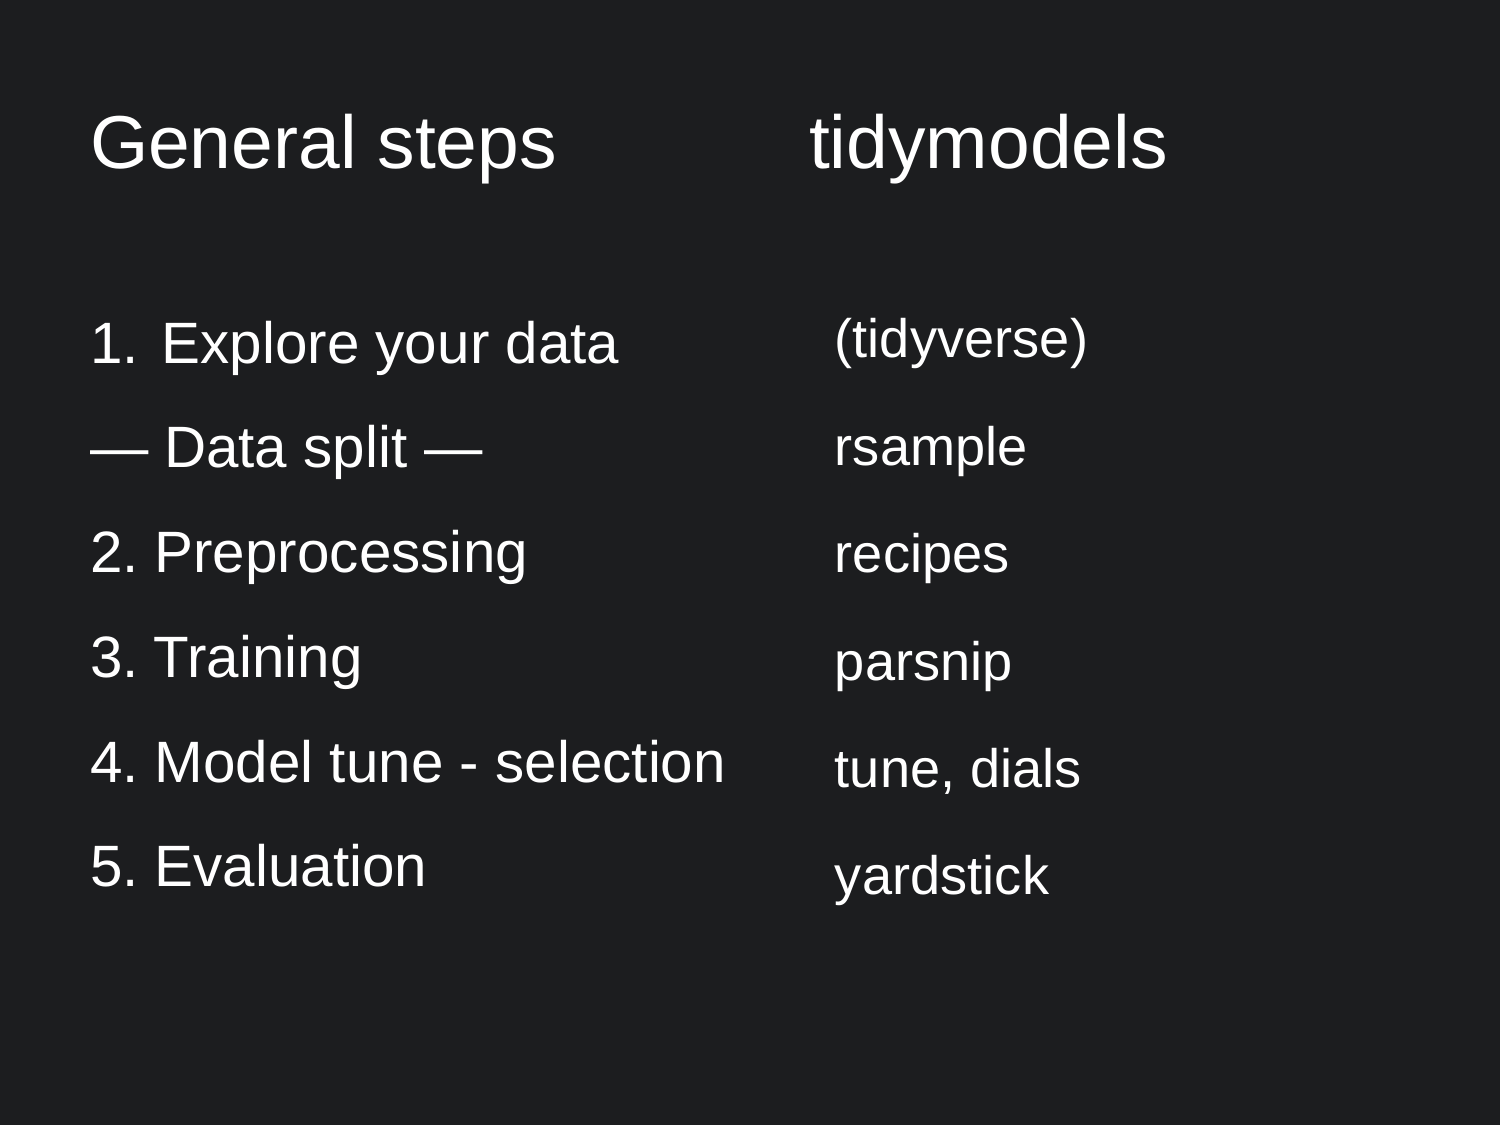

# General steps
tidymodels
(tidyverse)
rsample
recipes
parsnip
tune, dials
yardstick
Explore your data
— Data split —
2. Preprocessing
3. Training
4. Model tune - selection
5. Evaluation